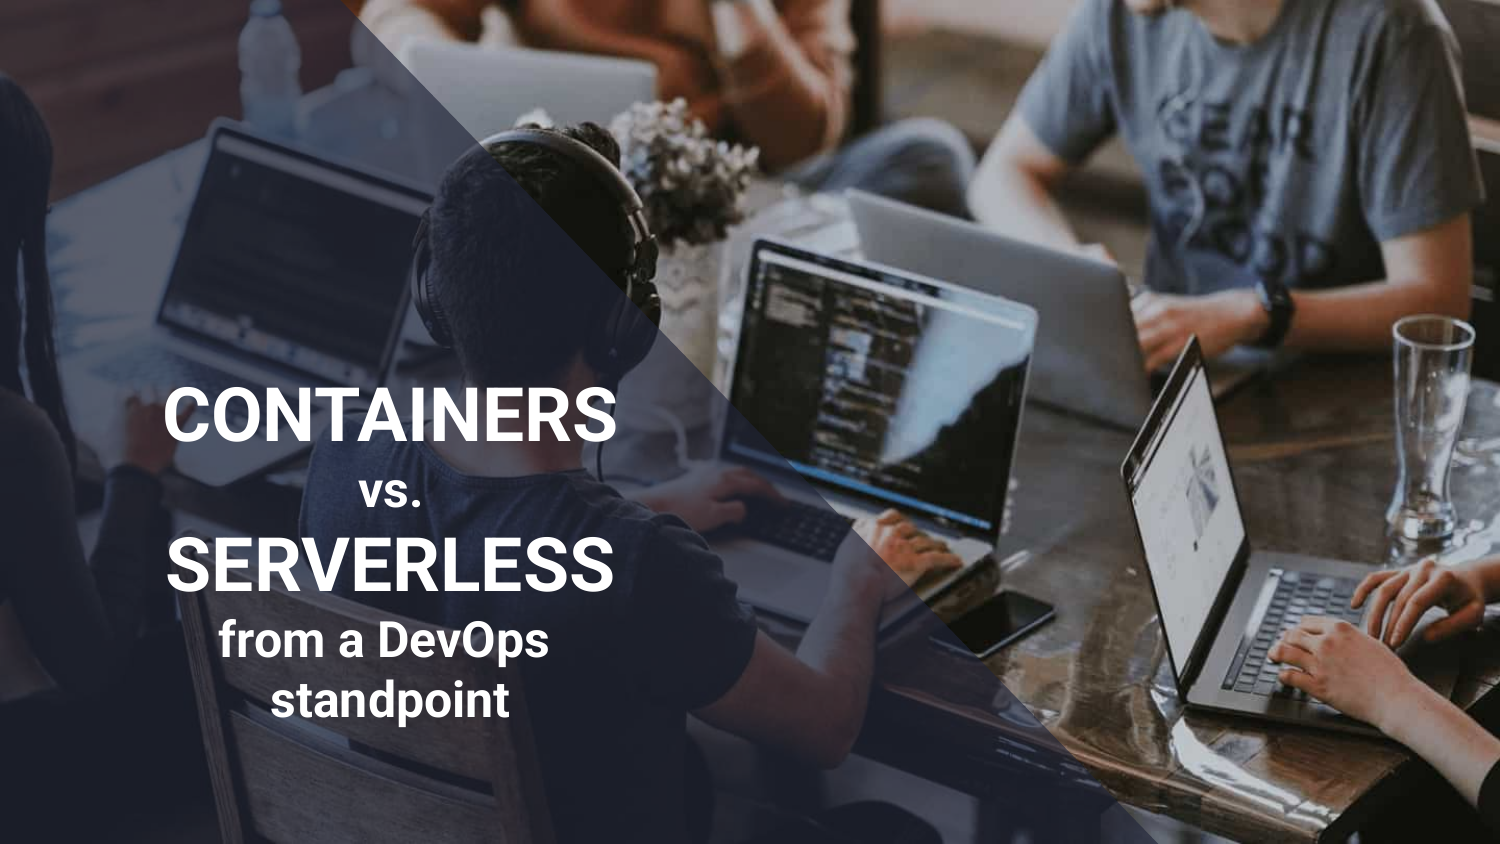

# CONTAINERS
vs.
SERVERLESS
from a DevOps
standpoint